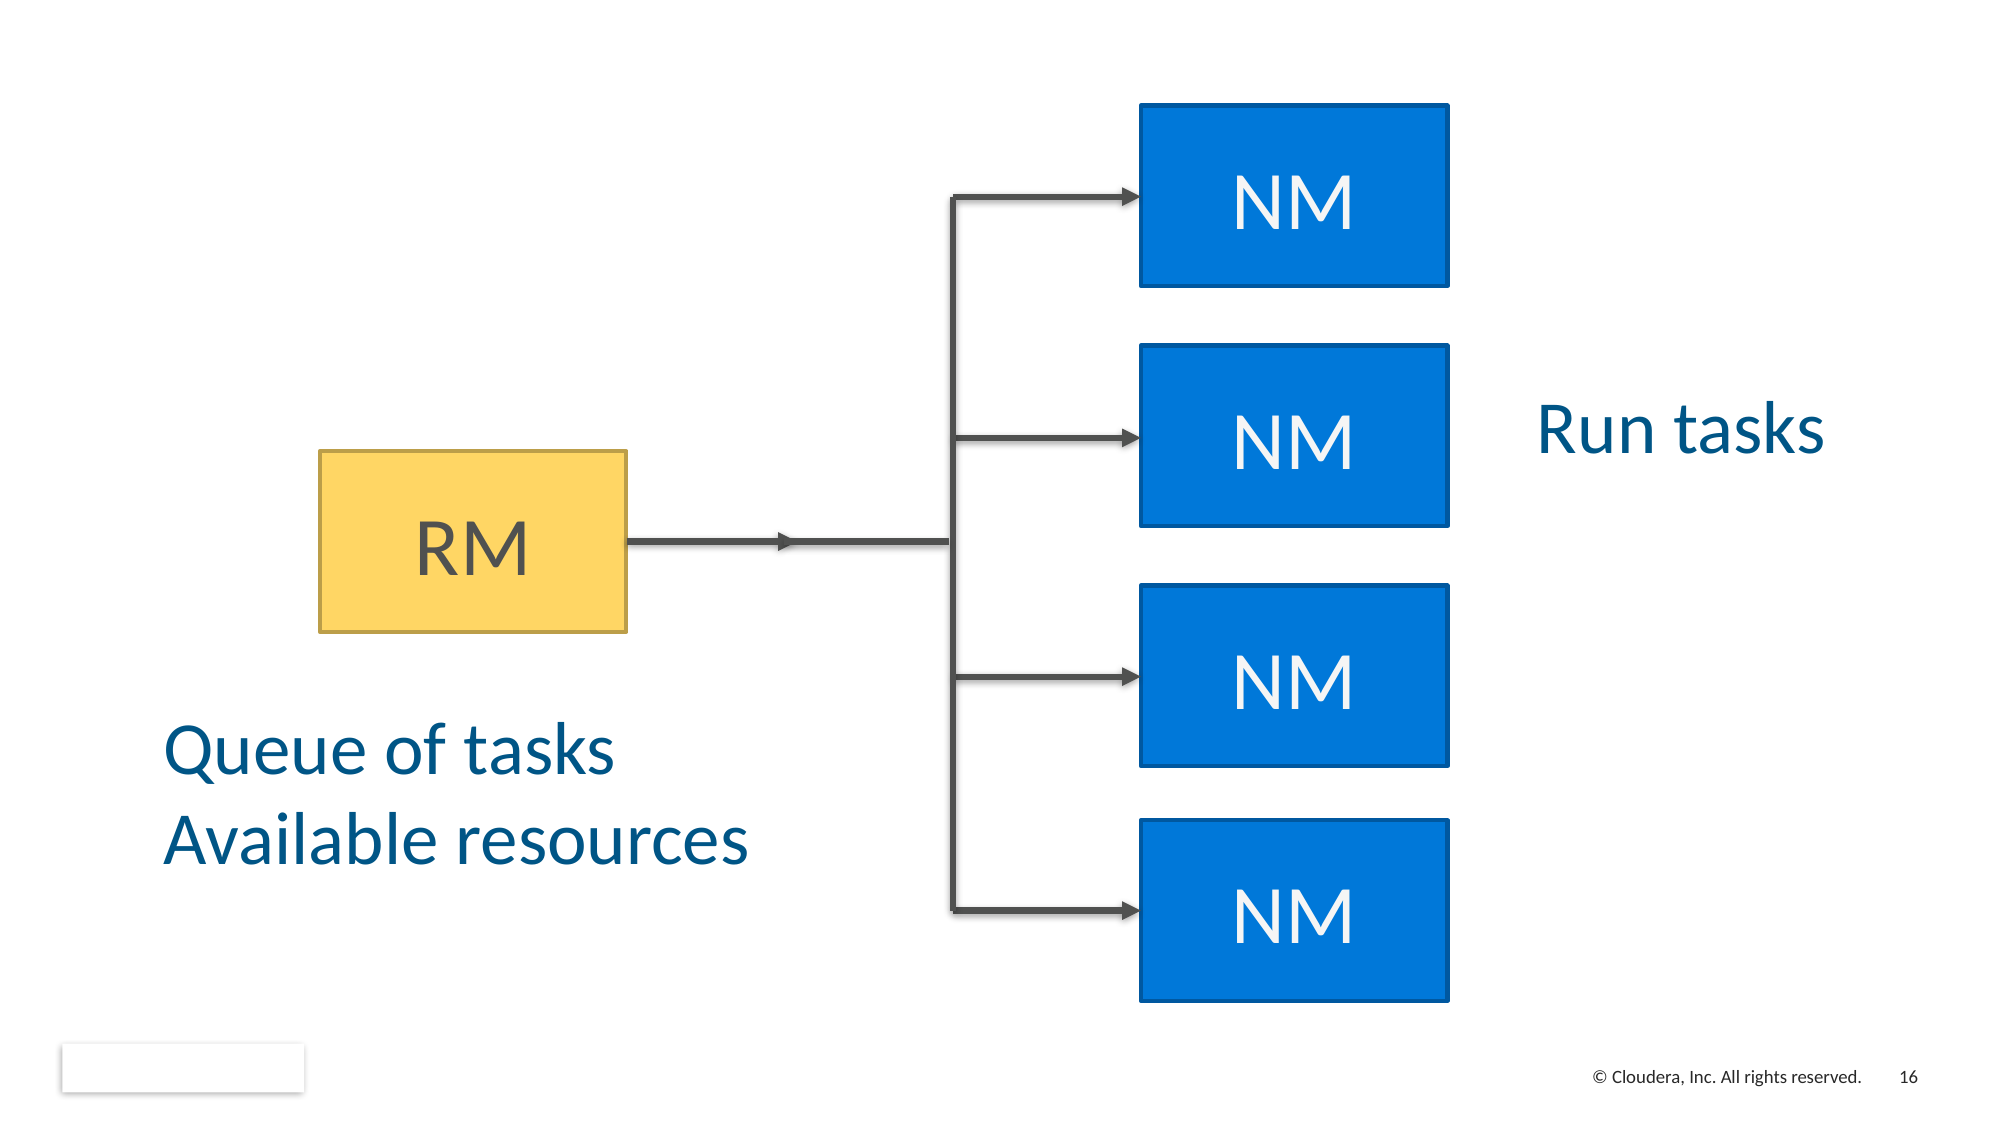

NM
NM
Run tasks
RM
NM
Queue of tasks
Available resources
NM